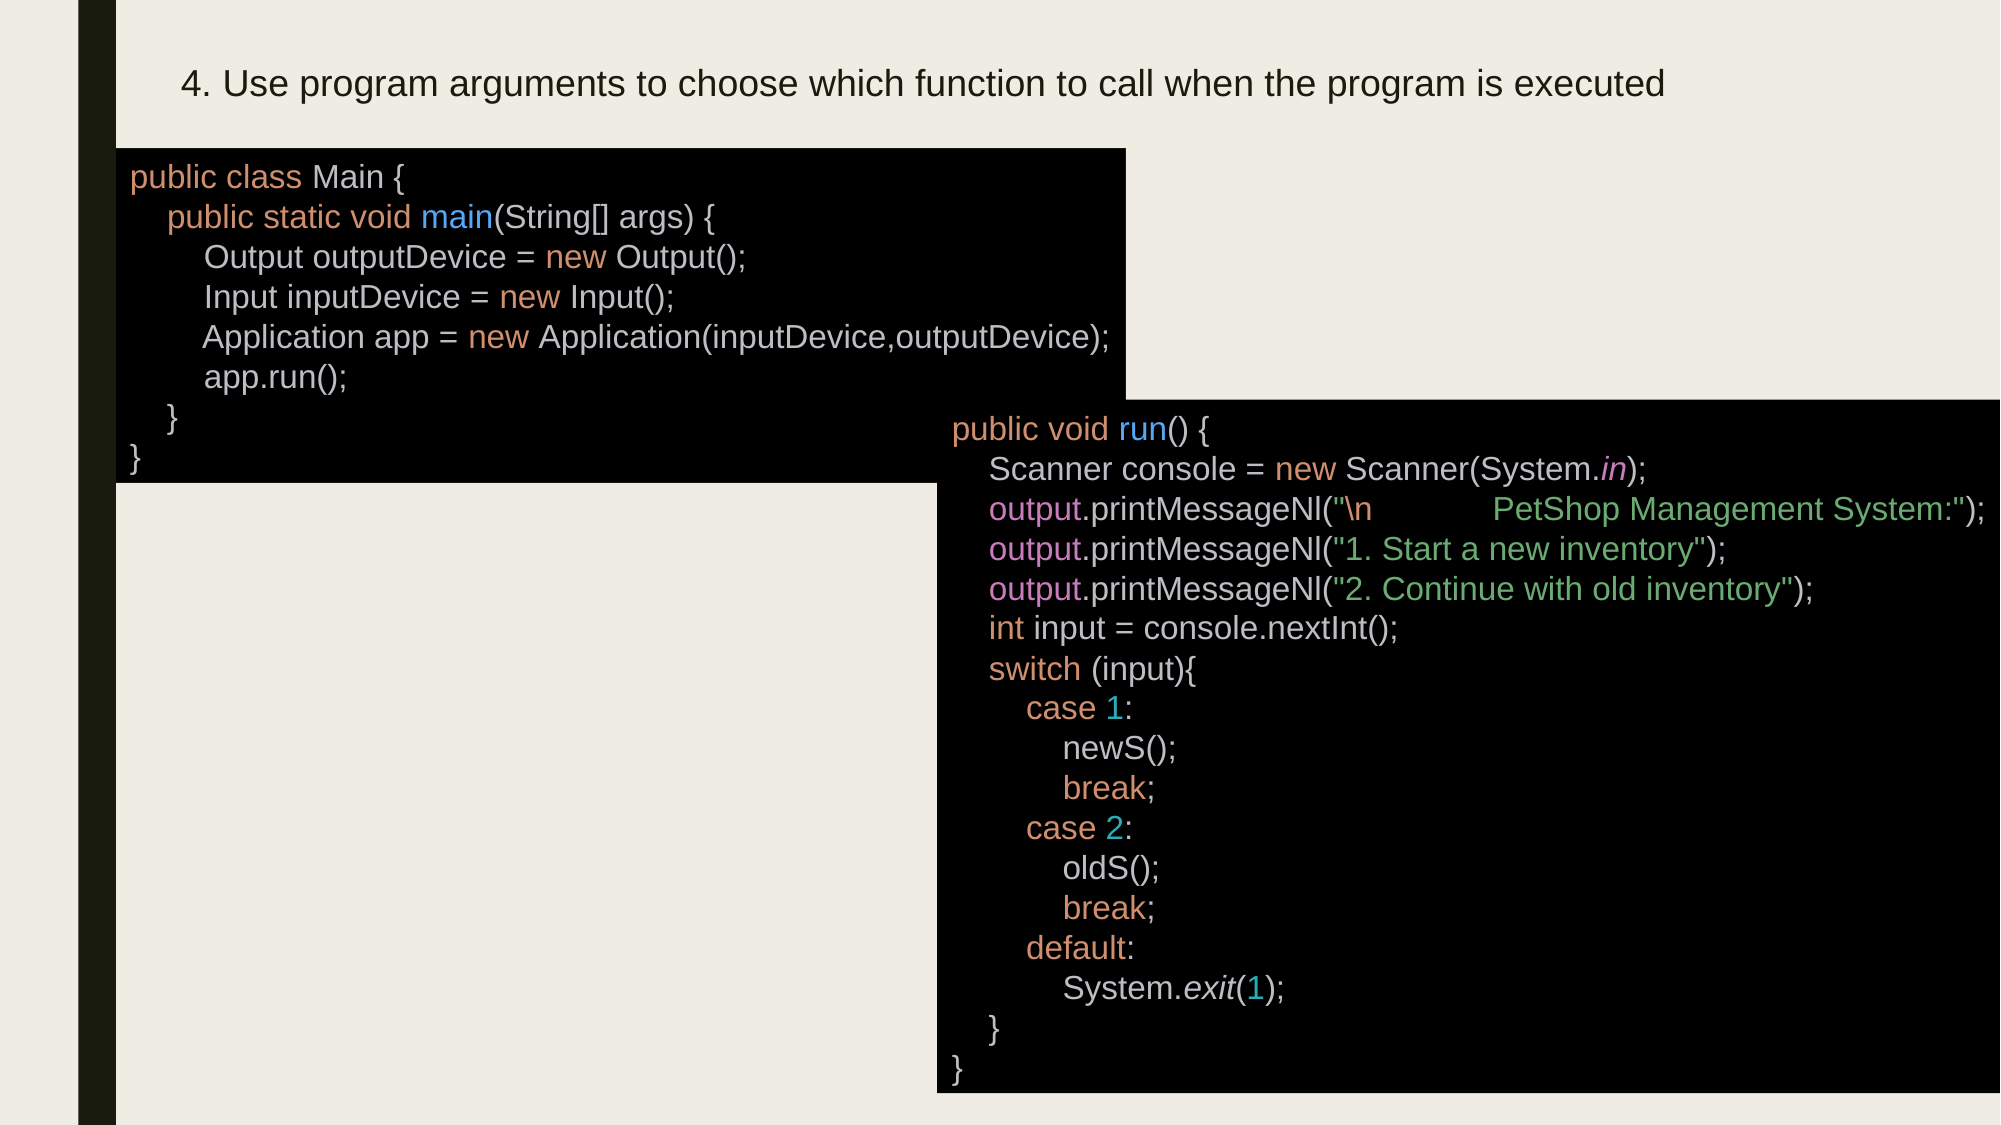

# 4. Use program arguments to choose which function to call when the program is executed
public class Main {
    public static void main(String[] args) {
        Output outputDevice = new Output();
        Input inputDevice = new Input();
        Application app = new Application(inputDevice,outputDevice);
        app.run();
    }
}
public void run() {
    Scanner console = new Scanner(System.in);
    output.printMessageNl("\n             PetShop Management System:");
    output.printMessageNl("1. Start a new inventory");
    output.printMessageNl("2. Continue with old inventory");
    int input = console.nextInt();
    switch (input){
        case 1:
            newS();
            break;
        case 2:
            oldS();
            break;
        default:
            System.exit(1);
    }
}